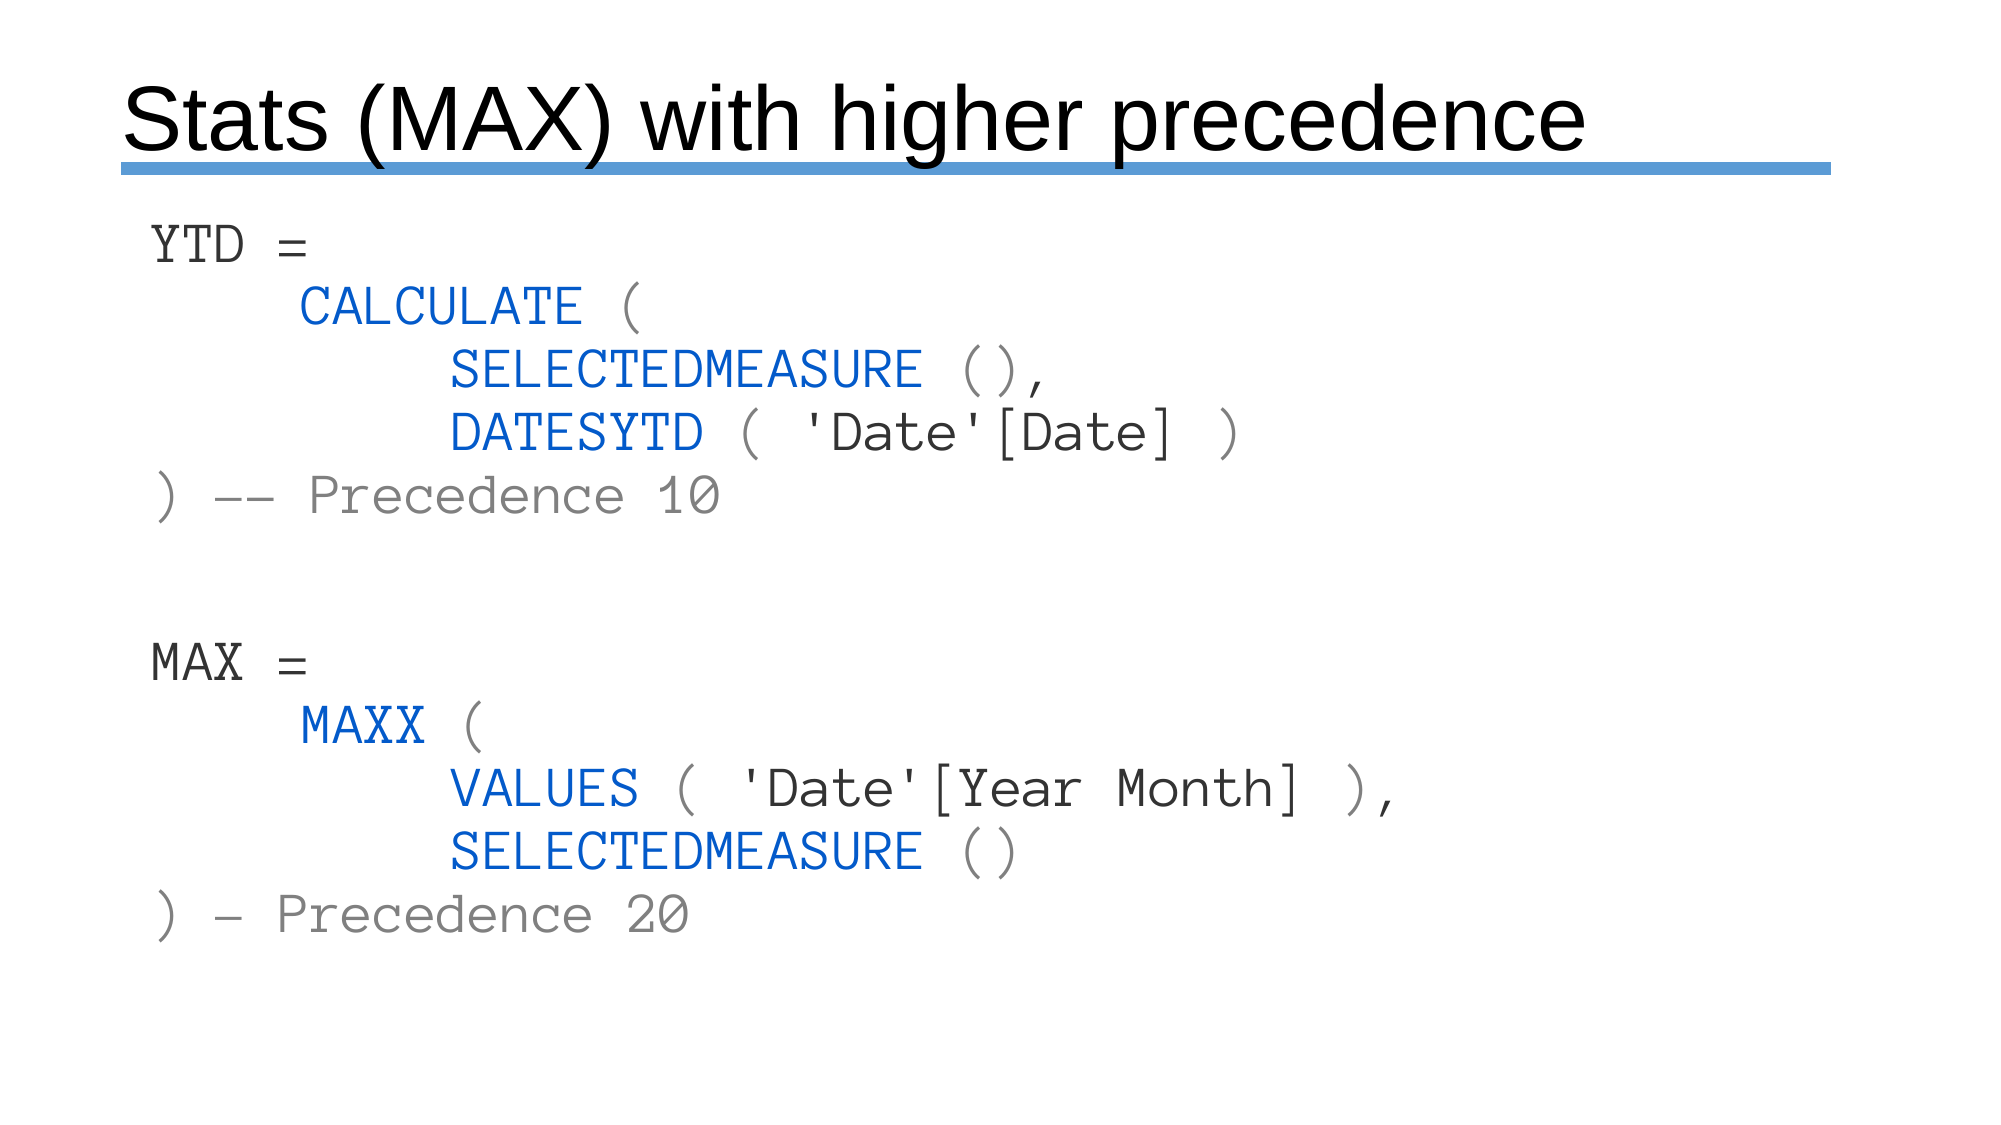

Stats (MAX) with higher precedence
YTD =
	CALCULATE (
    		SELECTEDMEASURE (),
    		DATESYTD ( 'Date'[Date] )
) –- Precedence 10

MAX =
	MAXX (
    		VALUES ( 'Date'[Year Month] ),
    		SELECTEDMEASURE ()
) – Precedence 20